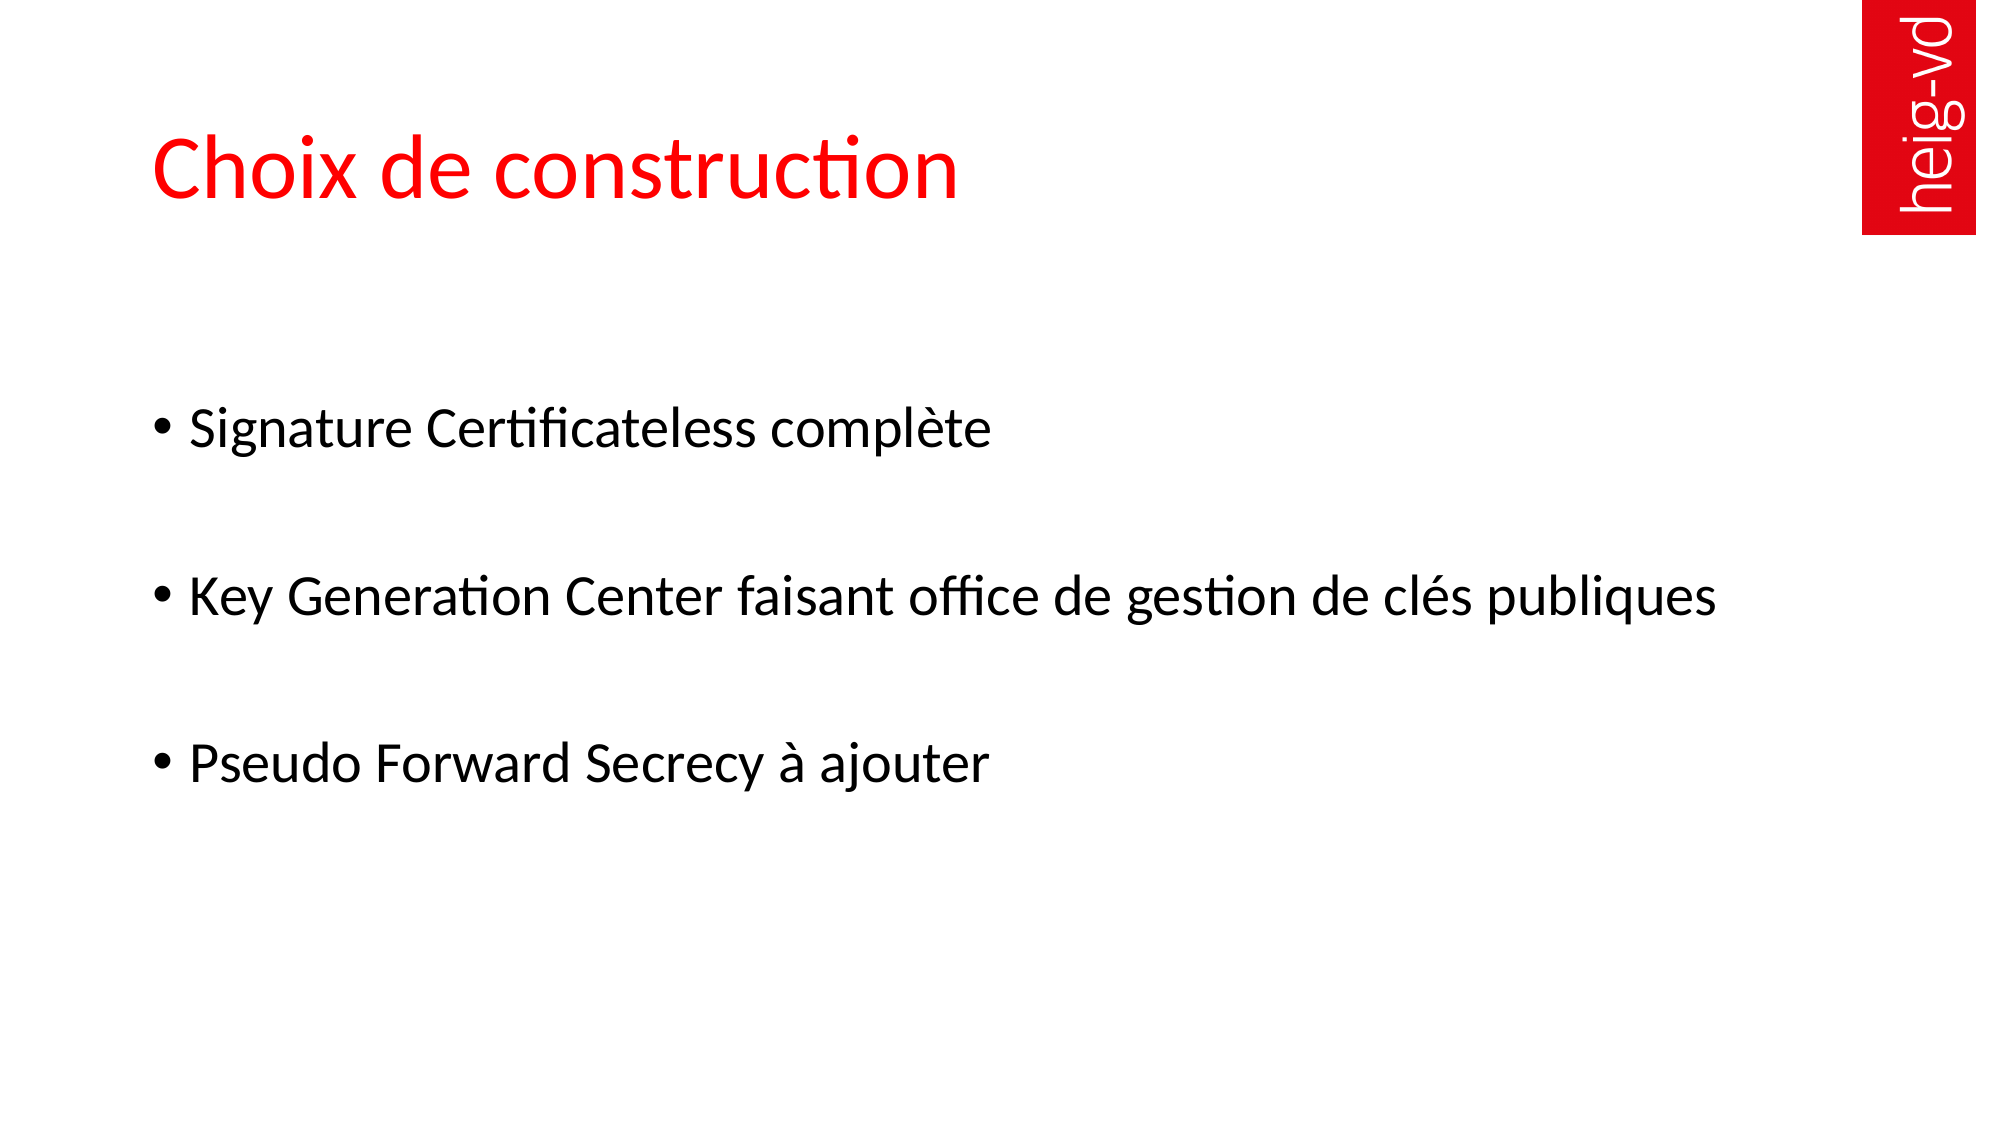

# Choix de construction
Signature Certificateless complète

Key Generation Center faisant office de gestion de clés publiques

Pseudo Forward Secrecy à ajouter